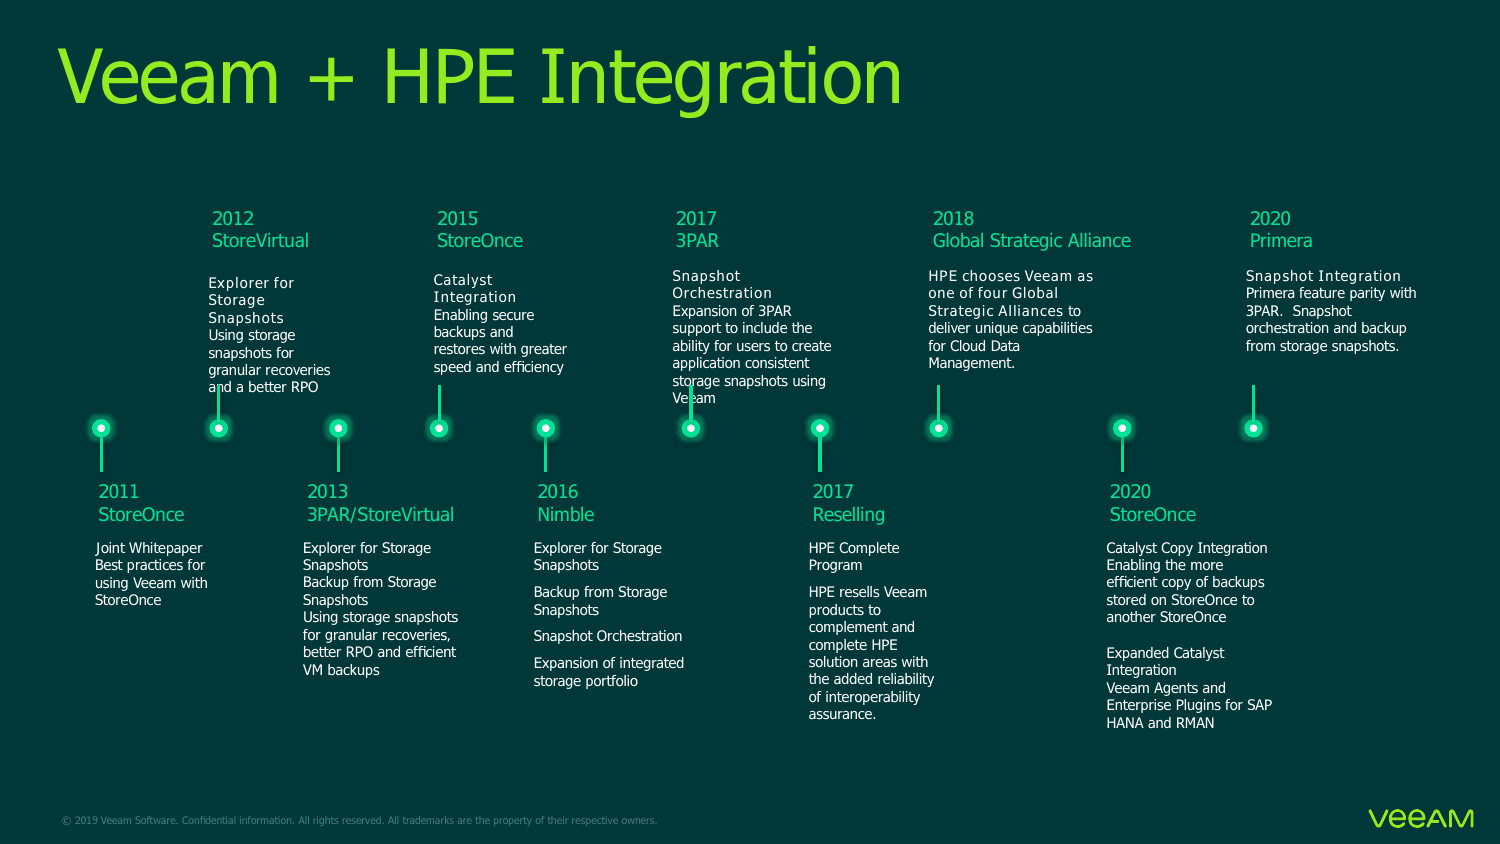

# Veeam + HPE Integration
2012
StoreVirtual
2015
StoreOnce
2017
3PAR
2018
Global Strategic Alliance
2020
Primera
Snapshot Orchestration
Expansion of 3PAR support to include the ability for users to create application consistent storage snapshots using Veeam

Snapshot Integration
Primera feature parity with 3PAR.  Snapshot orchestration and backup from storage snapshots.

HPE chooses Veeam as one of four Global Strategic Alliances to deliver unique capabilities for Cloud Data Management.
Catalyst Integration
Enabling secure backups and restores with greater speed and efficiency
Explorer for Storage Snapshots
Using storage snapshots for granular recoveries and a better RPO

2011
StoreOnce
2013
3PAR/StoreVirtual
2016
Nimble
2017
Reselling
2020
StoreOnce
Explorer for Storage Snapshots
Backup from Storage Snapshots
Using storage snapshots for granular recoveries, better RPO and efficient VM backups
HPE Complete Program
HPE resells Veeam products to complement and complete HPE solution areas with the added reliability of interoperability assurance.
Catalyst Copy Integration
Enabling the more efficient copy of backups stored on StoreOnce to another StoreOnce

Joint Whitepaper
Best practices for using Veeam with StoreOnce

Explorer for Storage Snapshots
Backup from Storage Snapshots
Snapshot Orchestration
Expansion of integrated storage portfolio
Expanded Catalyst Integration
Veeam Agents and Enterprise Plugins for SAP HANA and RMAN